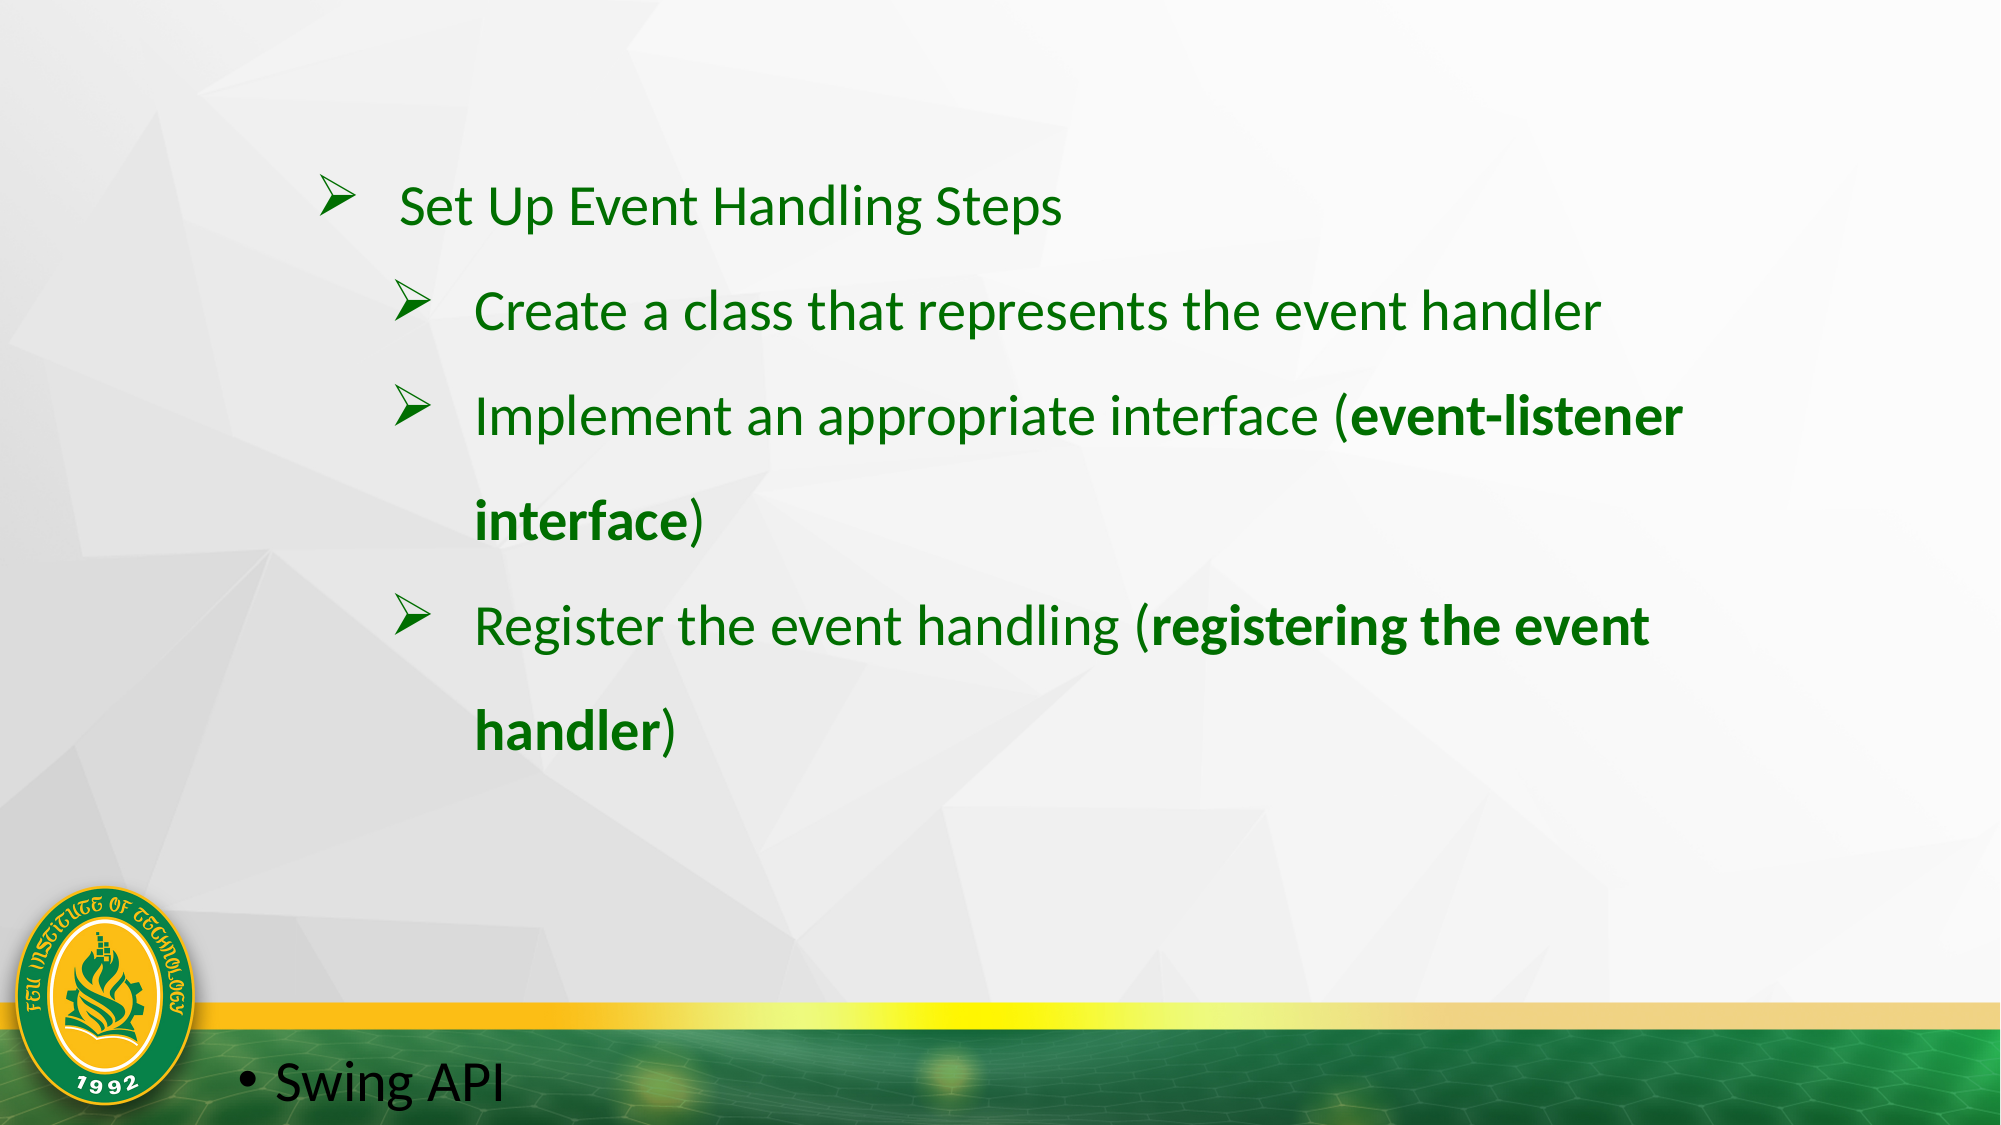

Set Up Event Handling Steps
Create a class that represents the event handler
Implement an appropriate interface (event-listener interface)
Register the event handling (registering the event handler)

Swing API